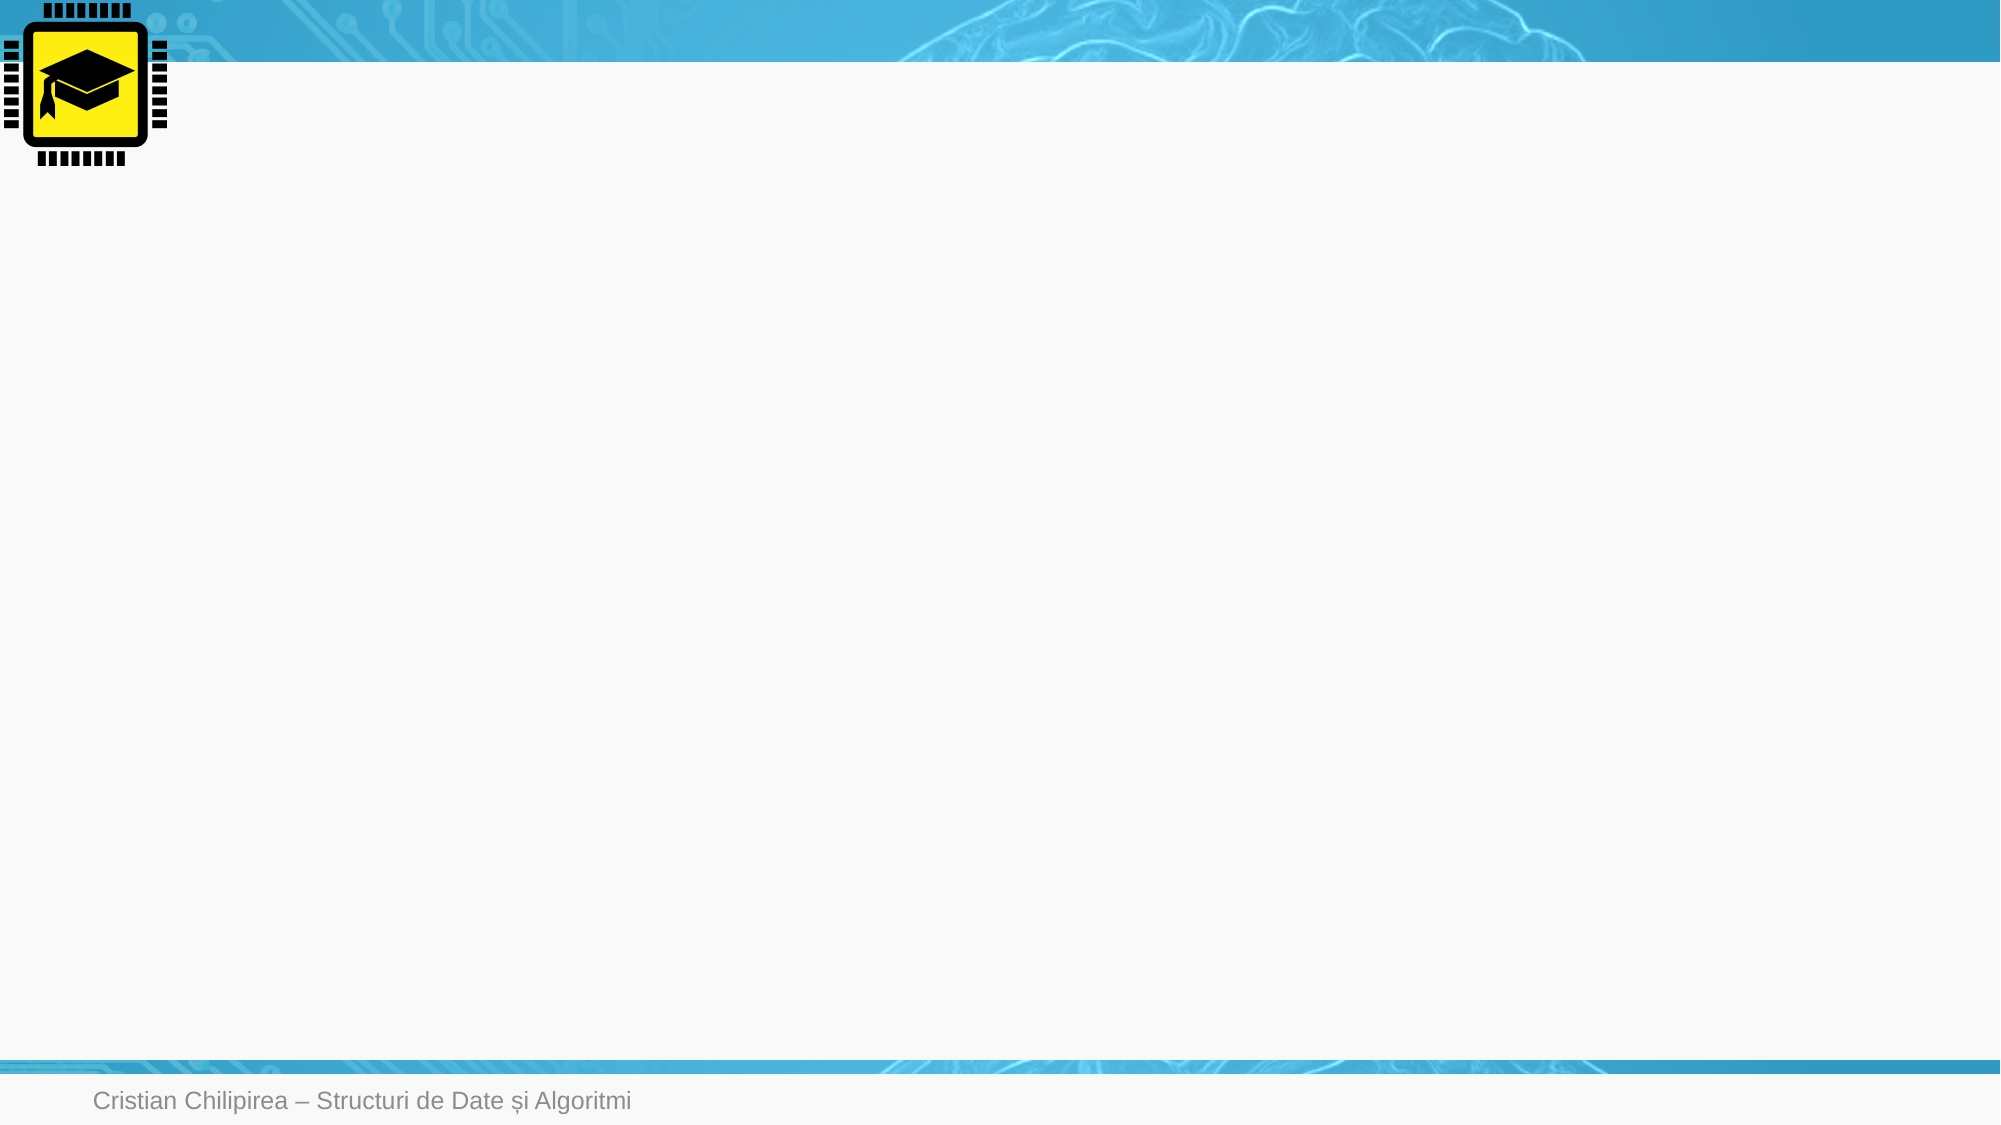

#
Cristian Chilipirea – Structuri de Date și Algoritmi